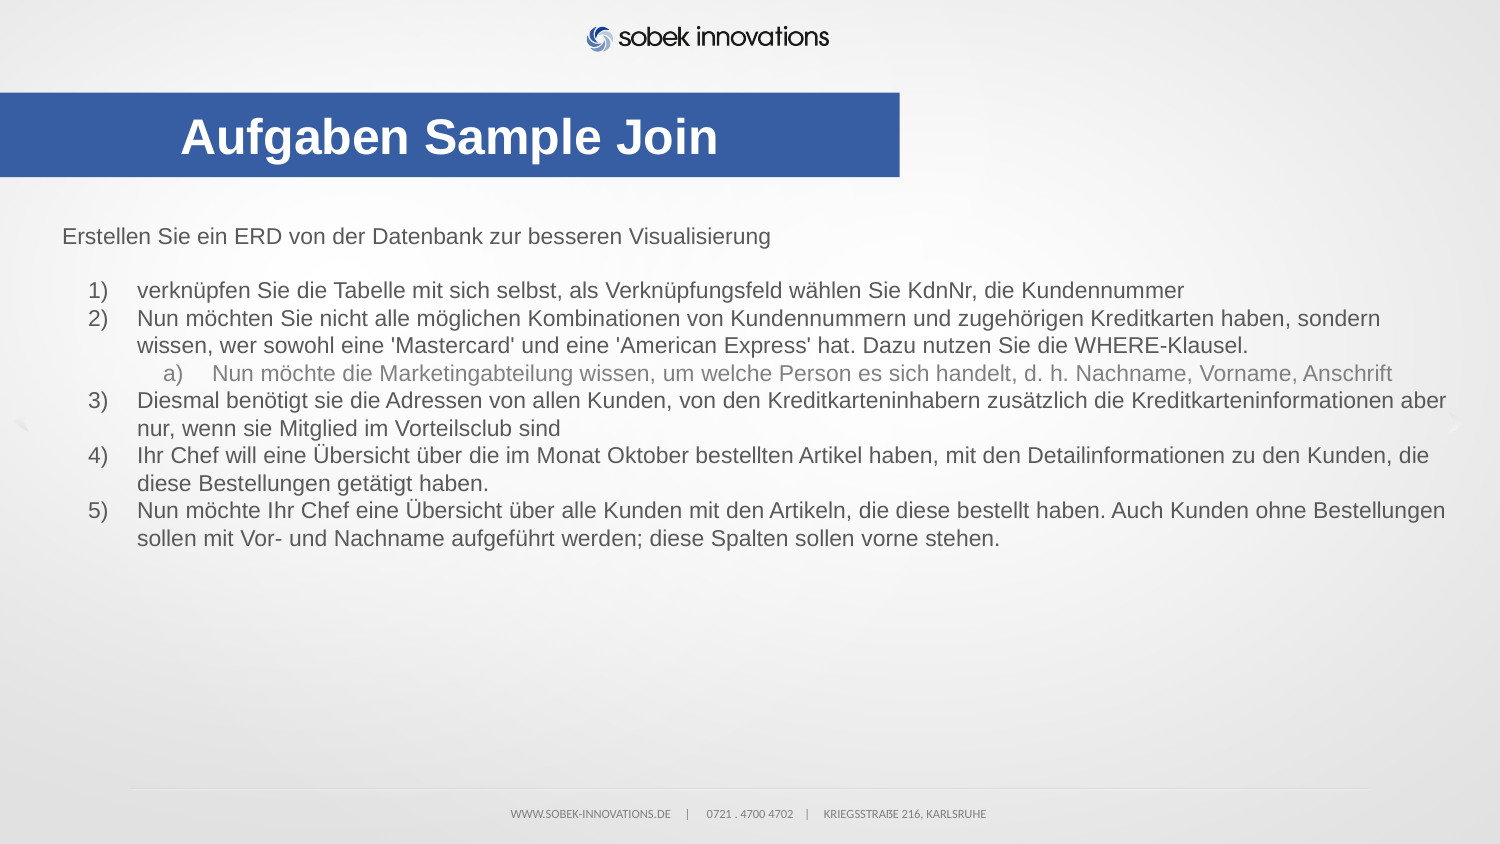

# Aufgaben Sample Join
Erstellen Sie ein ERD von der Datenbank zur besseren Visualisierung
verknüpfen Sie die Tabelle mit sich selbst, als Verknüpfungsfeld wählen Sie KdnNr, die Kundennummer
Nun möchten Sie nicht alle möglichen Kombinationen von Kundennummern und zugehörigen Kreditkarten haben, sondern wissen, wer sowohl eine 'Mastercard' und eine 'American Express' hat. Dazu nutzen Sie die WHERE-Klausel.
Nun möchte die Marketingabteilung wissen, um welche Person es sich handelt, d. h. Nachname, Vorname, Anschrift
Diesmal benötigt sie die Adressen von allen Kunden, von den Kreditkarteninhabern zusätzlich die Kreditkarteninformationen aber nur, wenn sie Mitglied im Vorteilsclub sind
Ihr Chef will eine Übersicht über die im Monat Oktober bestellten Artikel haben, mit den Detailinformationen zu den Kunden, die diese Bestellungen getätigt haben.
Nun möchte Ihr Chef eine Übersicht über alle Kunden mit den Artikeln, die diese bestellt haben. Auch Kunden ohne Bestellungen sollen mit Vor- und Nachname aufgeführt werden; diese Spalten sollen vorne stehen.